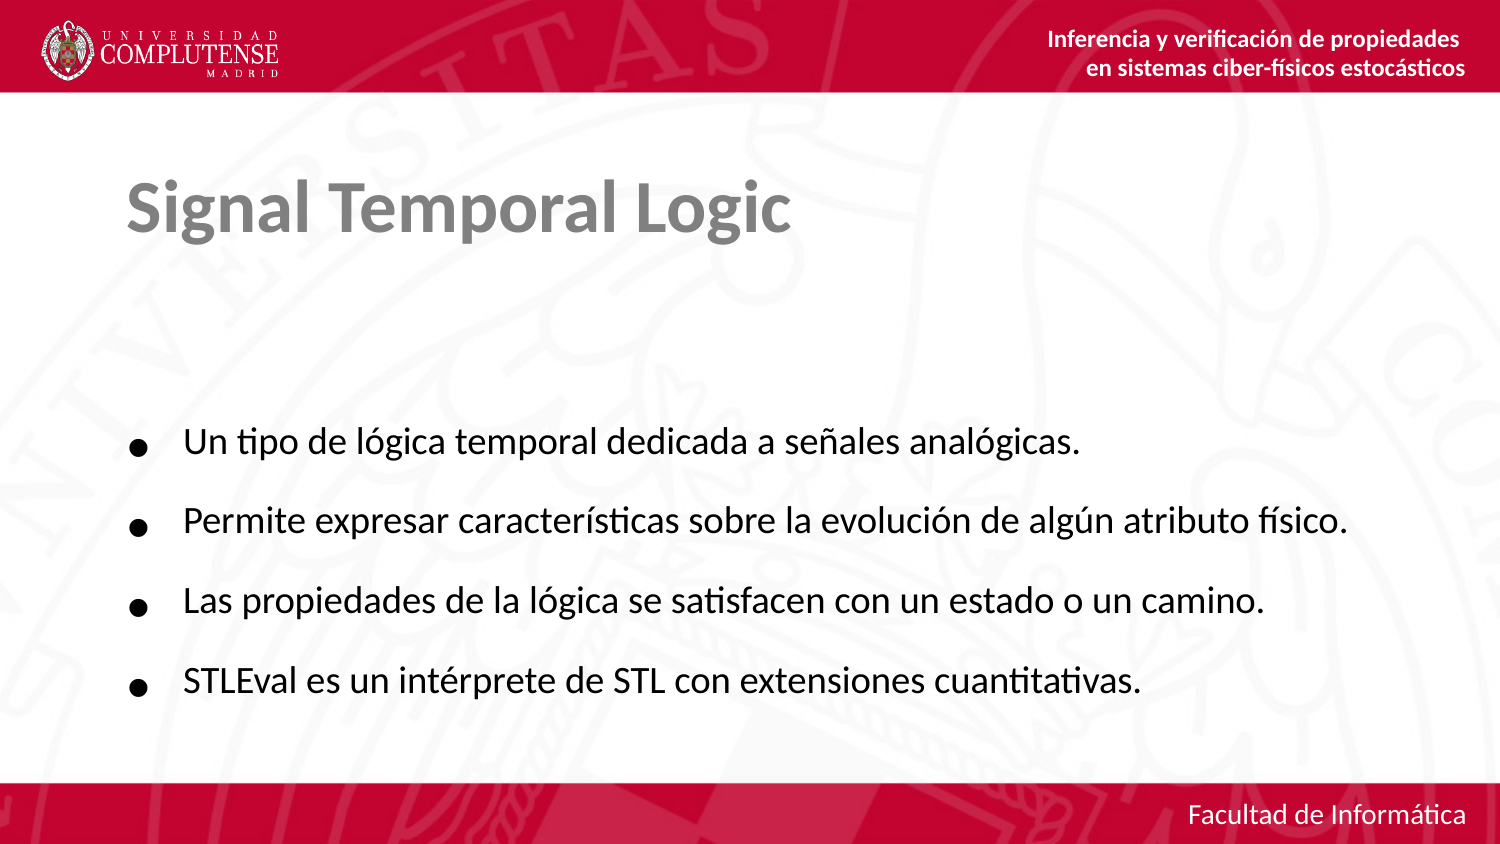

Inferencia y verificación de propiedades
en sistemas ciber-físicos estocásticos
Signal Temporal Logic

Un tipo de lógica temporal dedicada a señales analógicas.
Permite expresar características sobre la evolución de algún atributo físico.
Las propiedades de la lógica se satisfacen con un estado o un camino.
STLEval es un intérprete de STL con extensiones cuantitativas.

Facultad de Informática